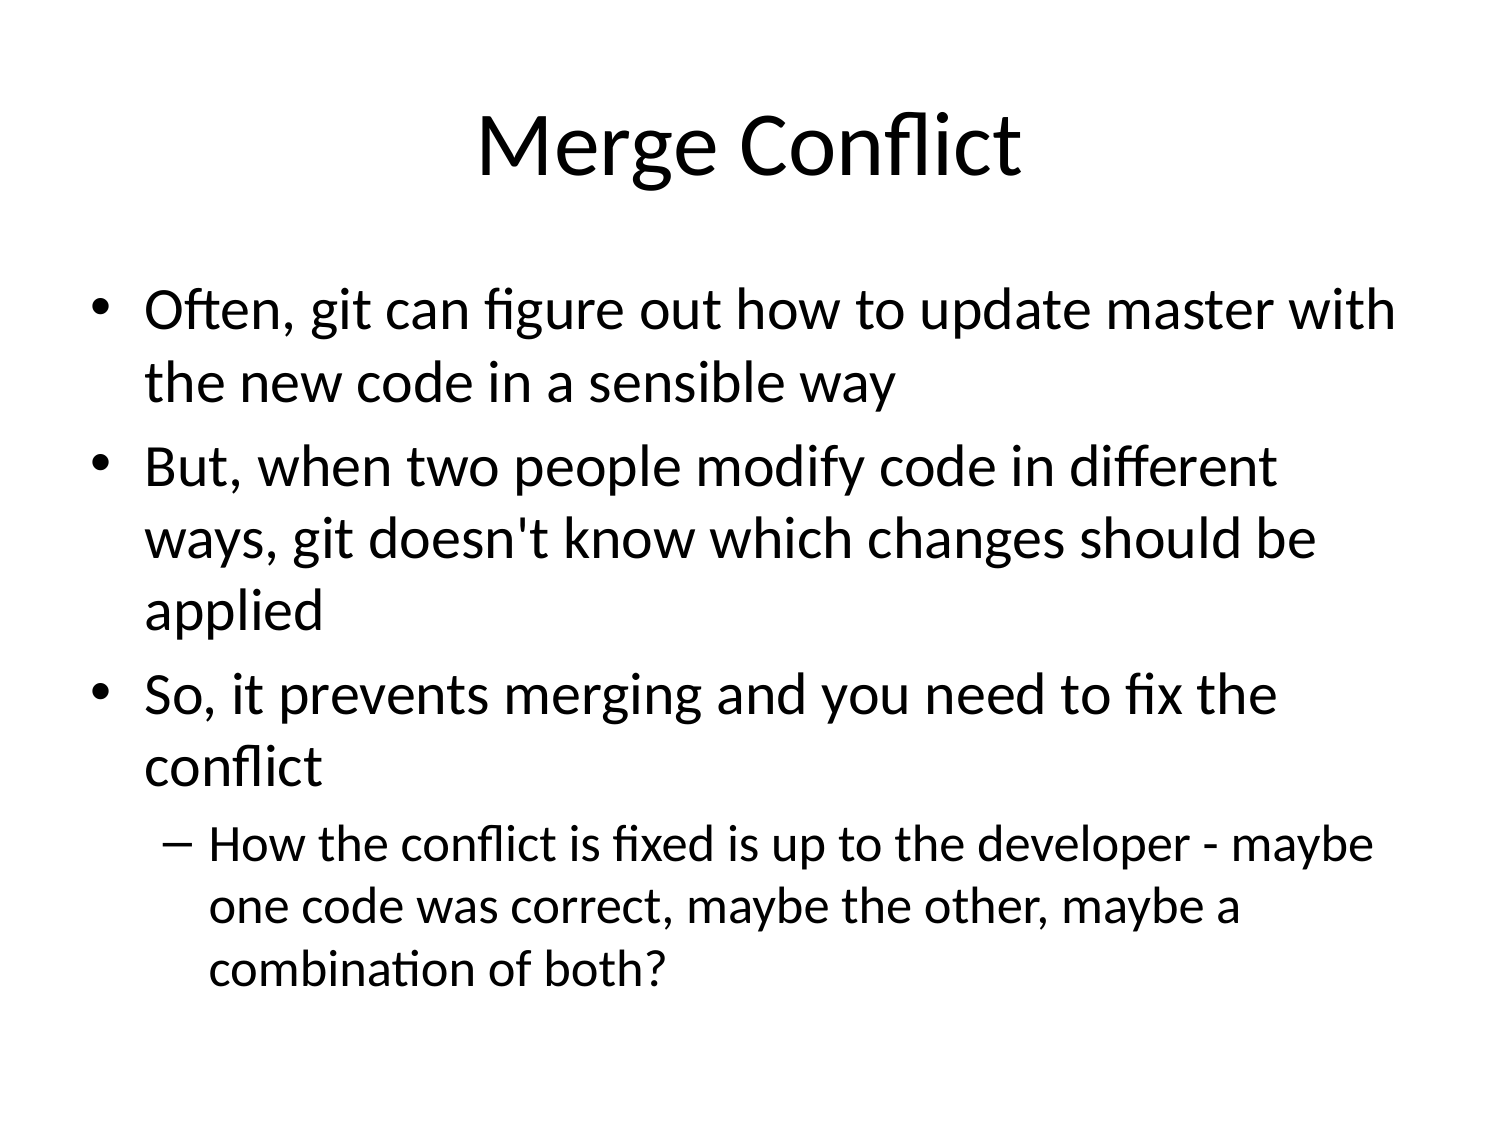

# Merge Conflict
Often, git can figure out how to update master with the new code in a sensible way
But, when two people modify code in different ways, git doesn't know which changes should be applied
So, it prevents merging and you need to fix the conflict
How the conflict is fixed is up to the developer - maybe one code was correct, maybe the other, maybe a combination of both?